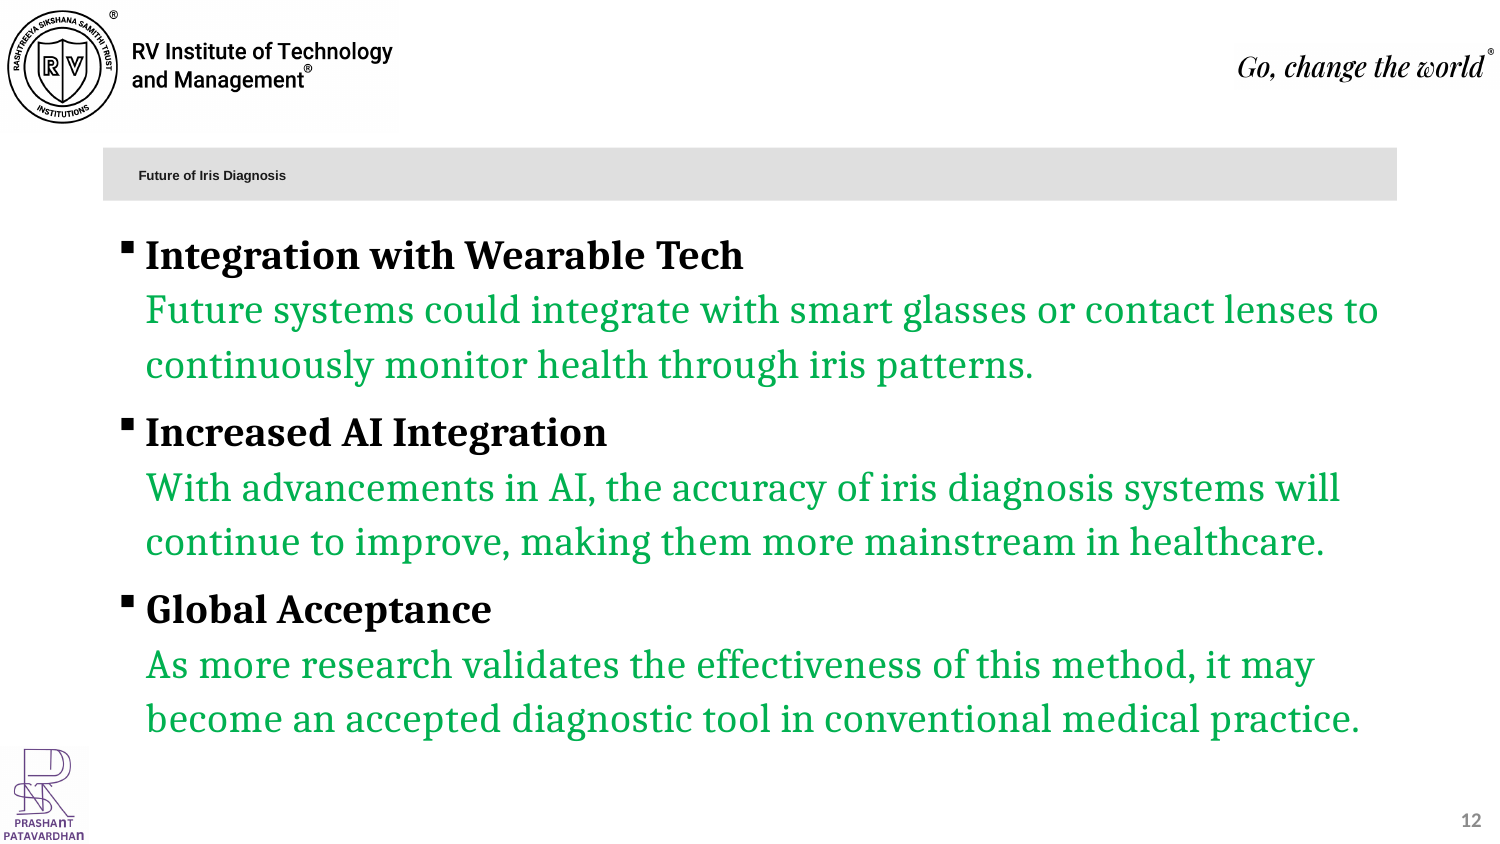

# Future of Iris Diagnosis
Integration with Wearable Tech
Future systems could integrate with smart glasses or contact lenses to continuously monitor health through iris patterns.
Increased AI Integration
With advancements in AI, the accuracy of iris diagnosis systems will continue to improve, making them more mainstream in healthcare.
Global Acceptance
As more research validates the effectiveness of this method, it may become an accepted diagnostic tool in conventional medical practice.

12